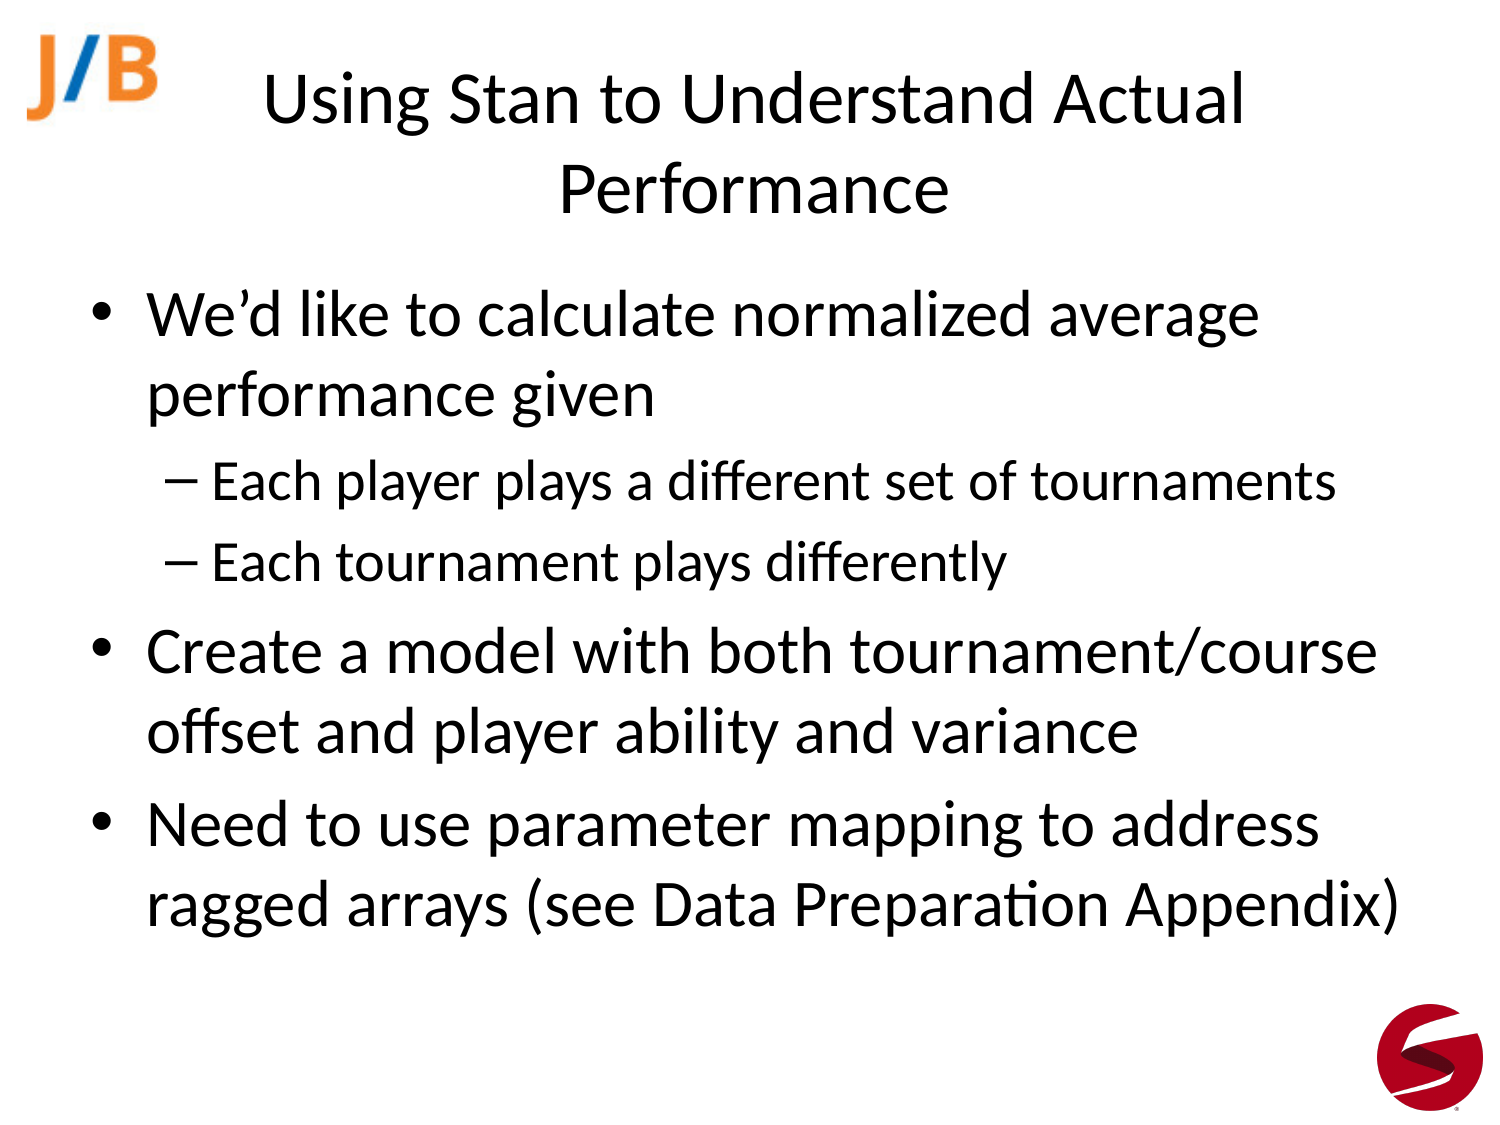

# Using Stan to Understand Actual Performance
We’d like to calculate normalized average performance given
Each player plays a different set of tournaments
Each tournament plays differently
Create a model with both tournament/course offset and player ability and variance
Need to use parameter mapping to address ragged arrays (see Data Preparation Appendix)